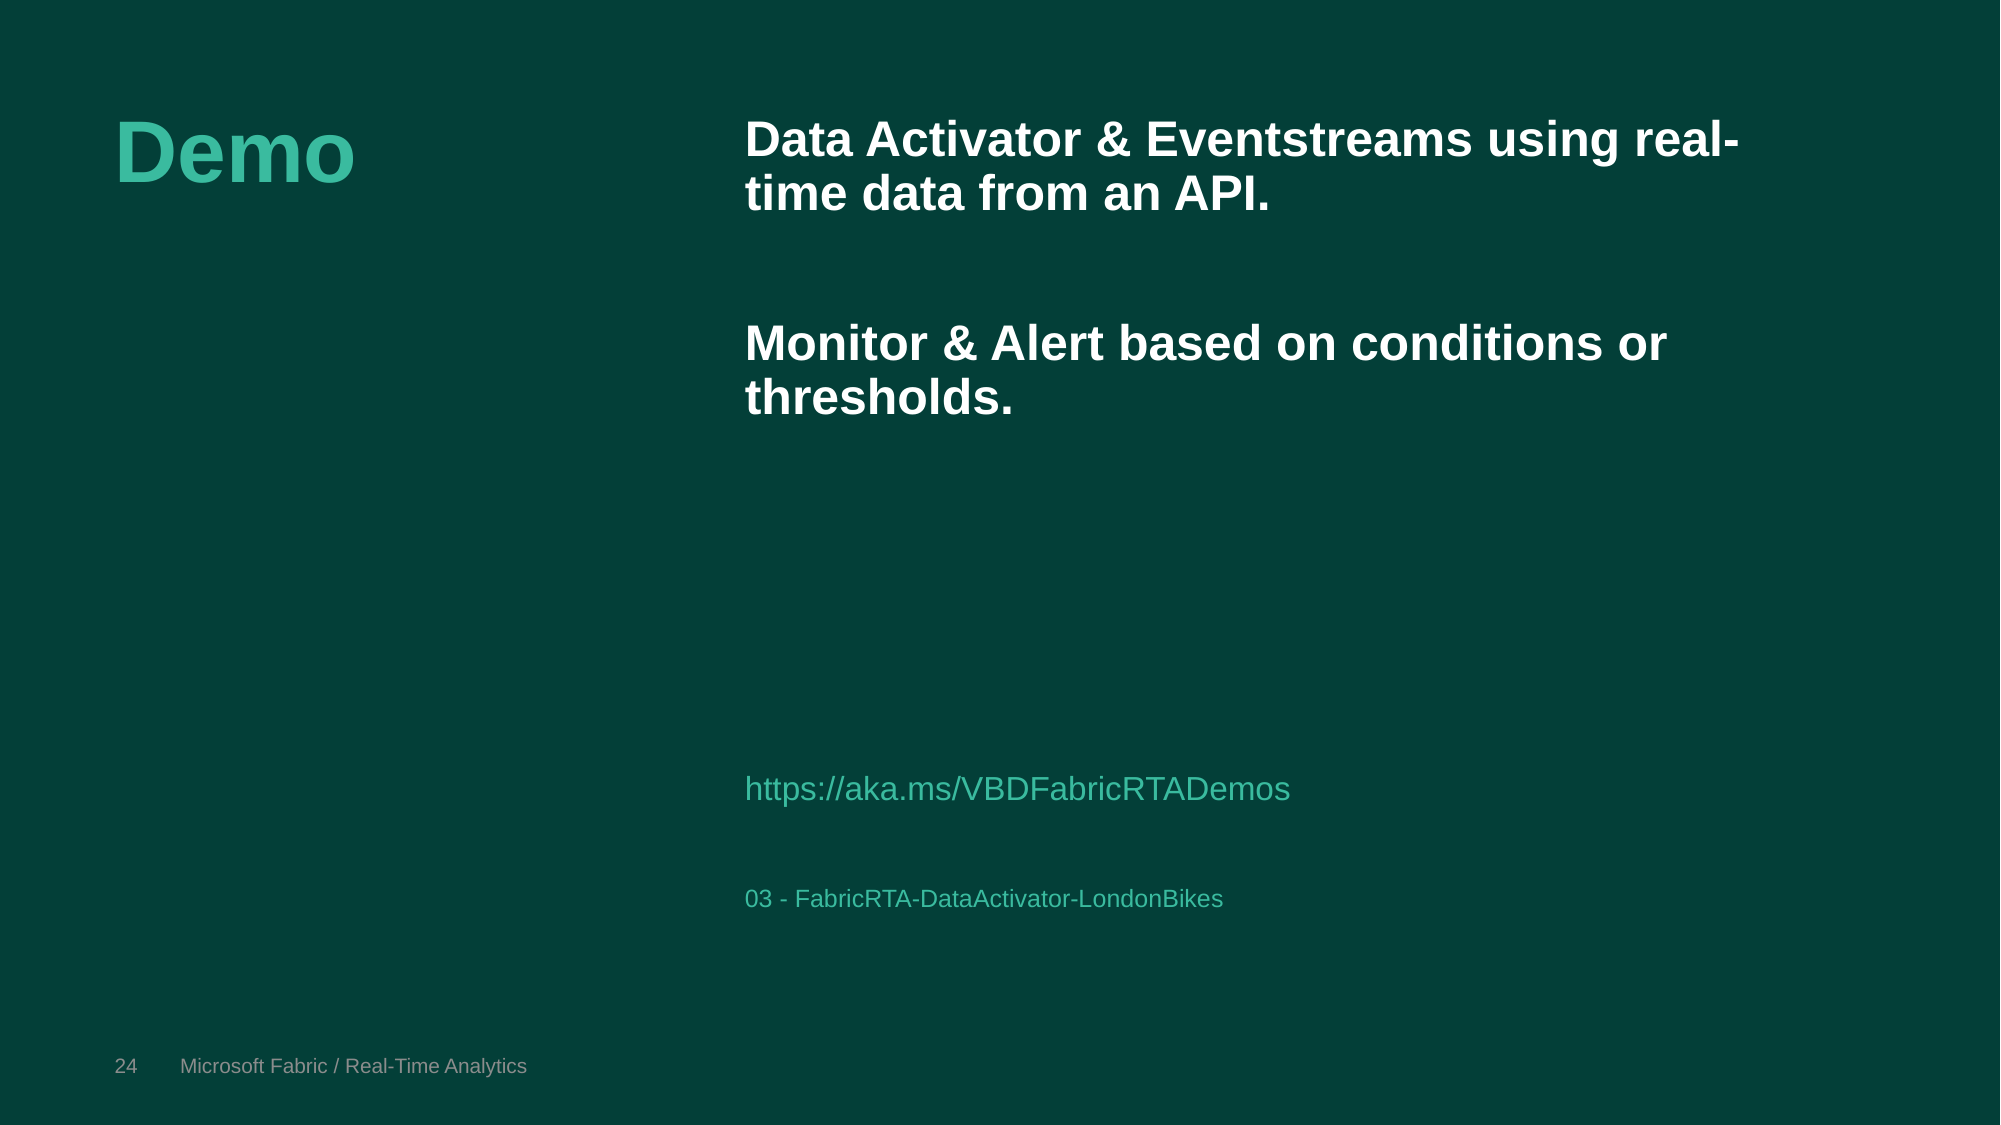

Demo
Data Activator & Eventstreams using real-time data from an API.

Monitor & Alert based on conditions or thresholds.
https://aka.ms/VBDFabricRTADemos

03 - FabricRTA-DataActivator-LondonBikes
24
Microsoft Fabric / Real-Time Analytics